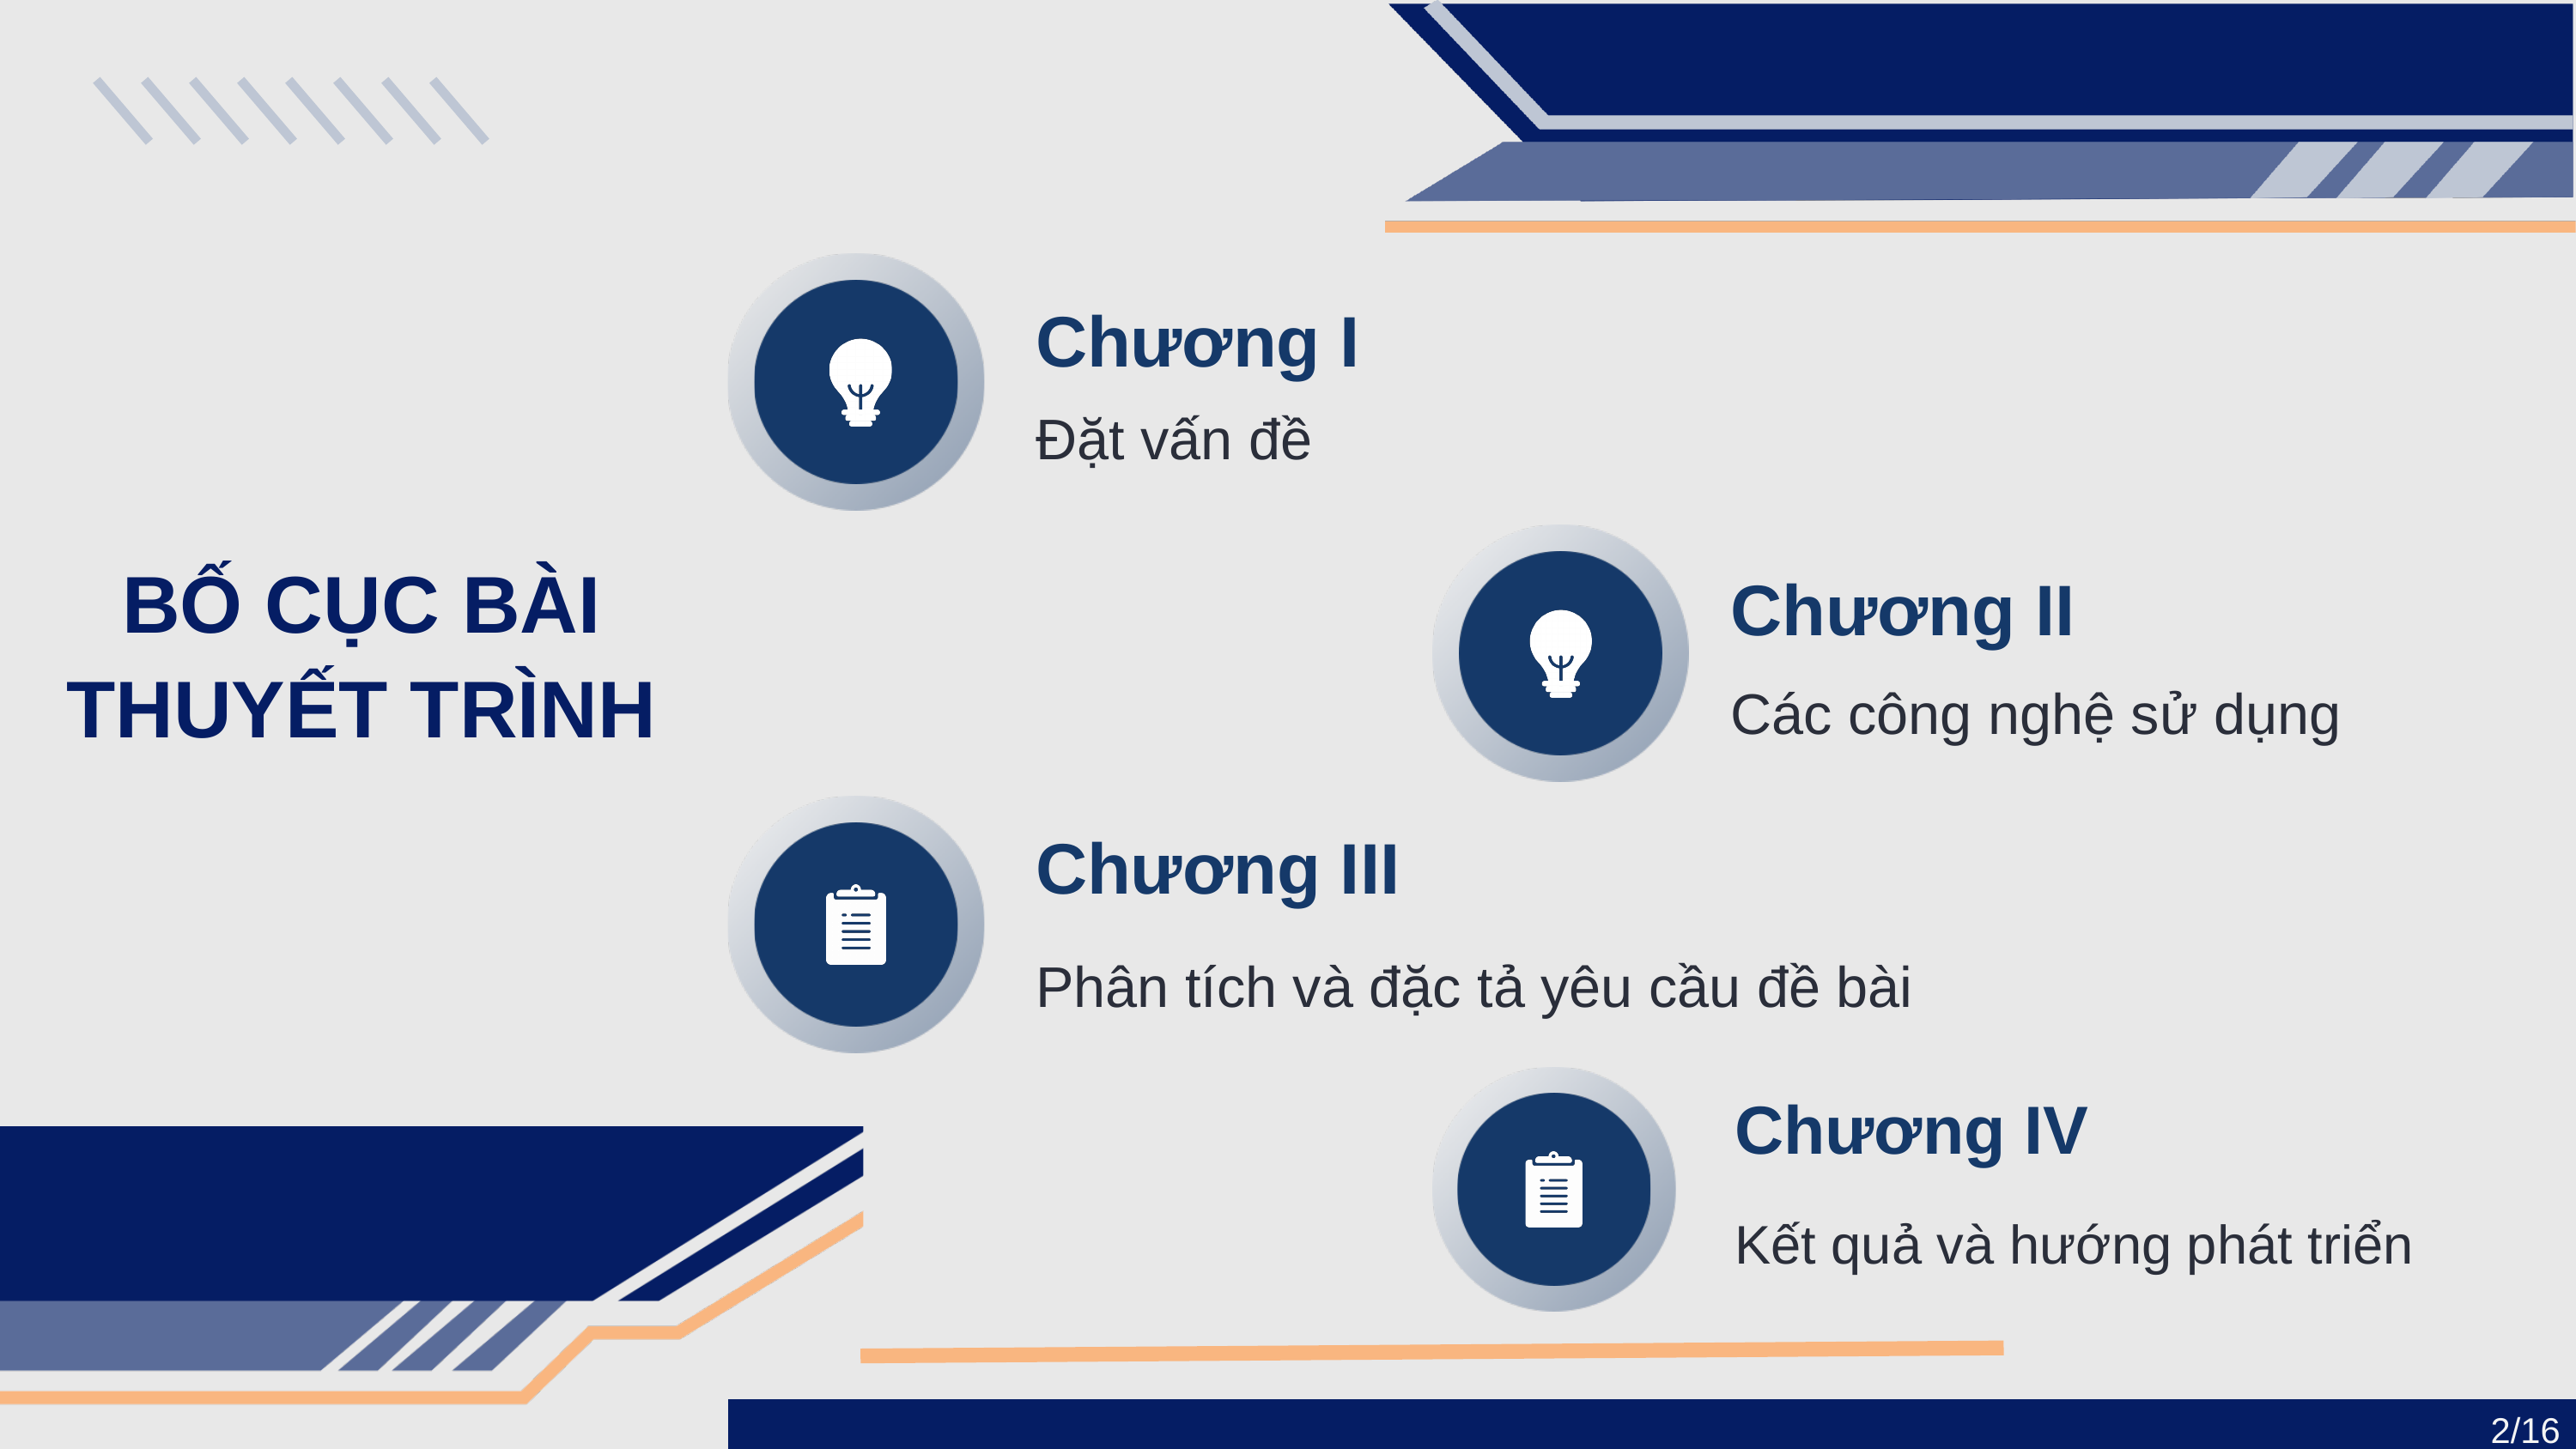

Chương I
Đặt vấn đề

Chương II

Các công nghệ sử dụng
BỐ CỤC BÀI THUYẾT TRÌNH

Chương III

Phân tích và đặc tả yêu cầu đề bài

Chương IV

Kết quả và hướng phát triển

2/21

2/16